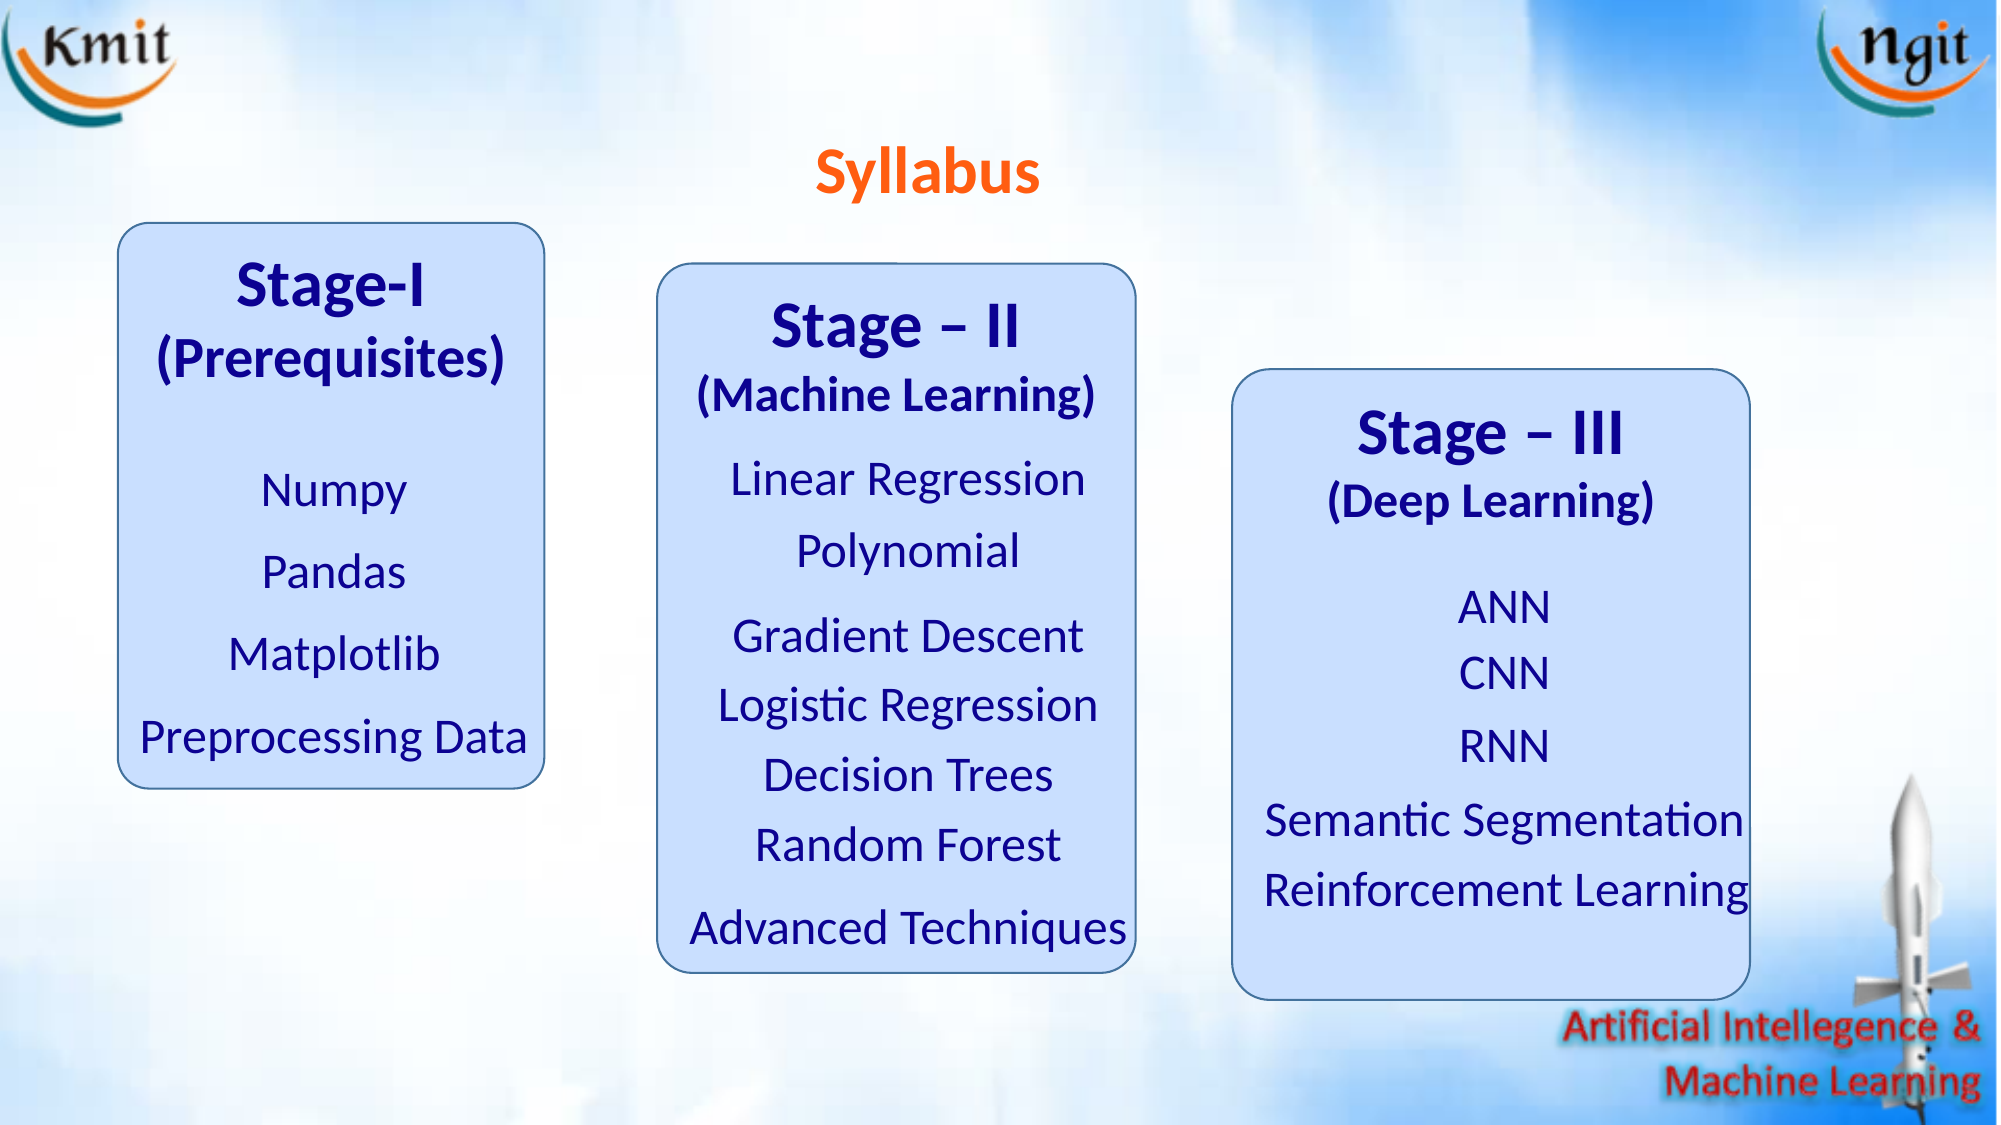

Syllabus
Stage-I
(Prerequisites)
Stage – II
(Machine Learning)
Stage – III
(Deep Learning)
Linear Regression
Numpy
Polynomial
Pandas
ANN
Gradient Descent
Matplotlib
CNN
Logistic Regression
Preprocessing Data
RNN
Decision Trees
Semantic Segmentation
Random Forest
Reinforcement Learning
Advanced Techniques